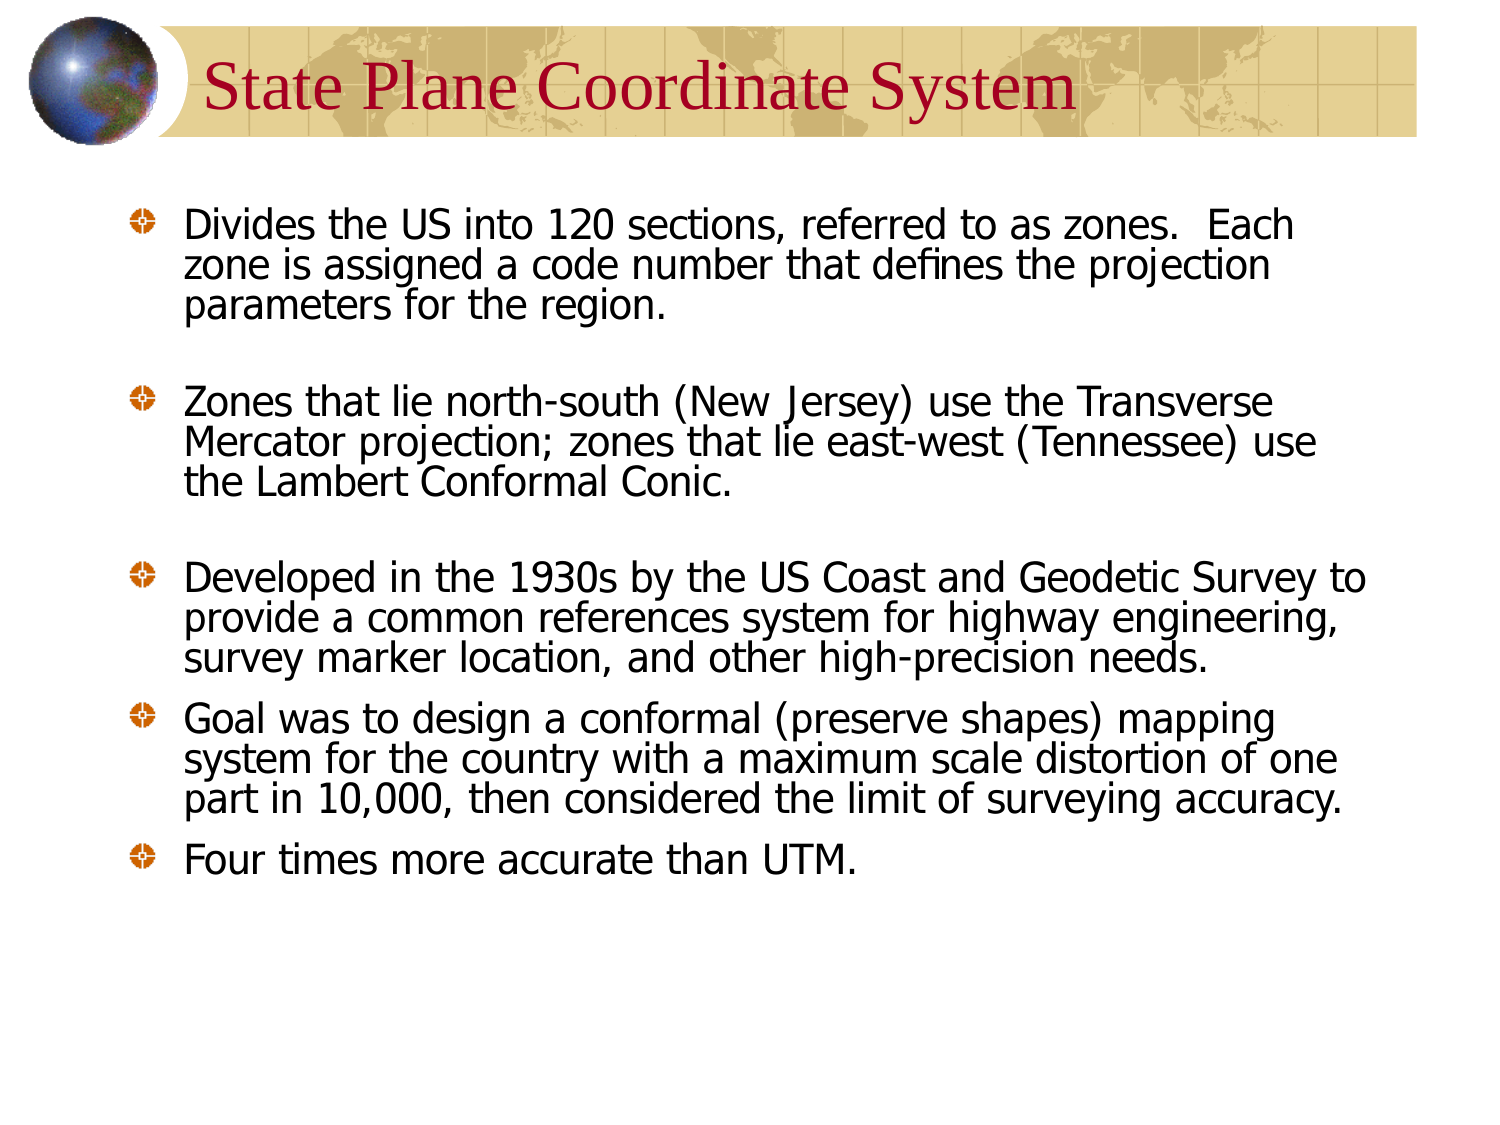

# State Plane Coordinate System
Divides the US into 120 sections, referred to as zones.  Each zone is assigned a code number that defines the projection parameters for the region.

Zones that lie north-south (New Jersey) use the Transverse Mercator projection; zones that lie east-west (Tennessee) use the Lambert Conformal Conic.

Developed in the 1930s by the US Coast and Geodetic Survey to provide a common references system for highway engineering, survey marker location, and other high-precision needs.
Goal was to design a conformal (preserve shapes) mapping system for the country with a maximum scale distortion of one part in 10,000, then considered the limit of surveying accuracy.
Four times more accurate than UTM.